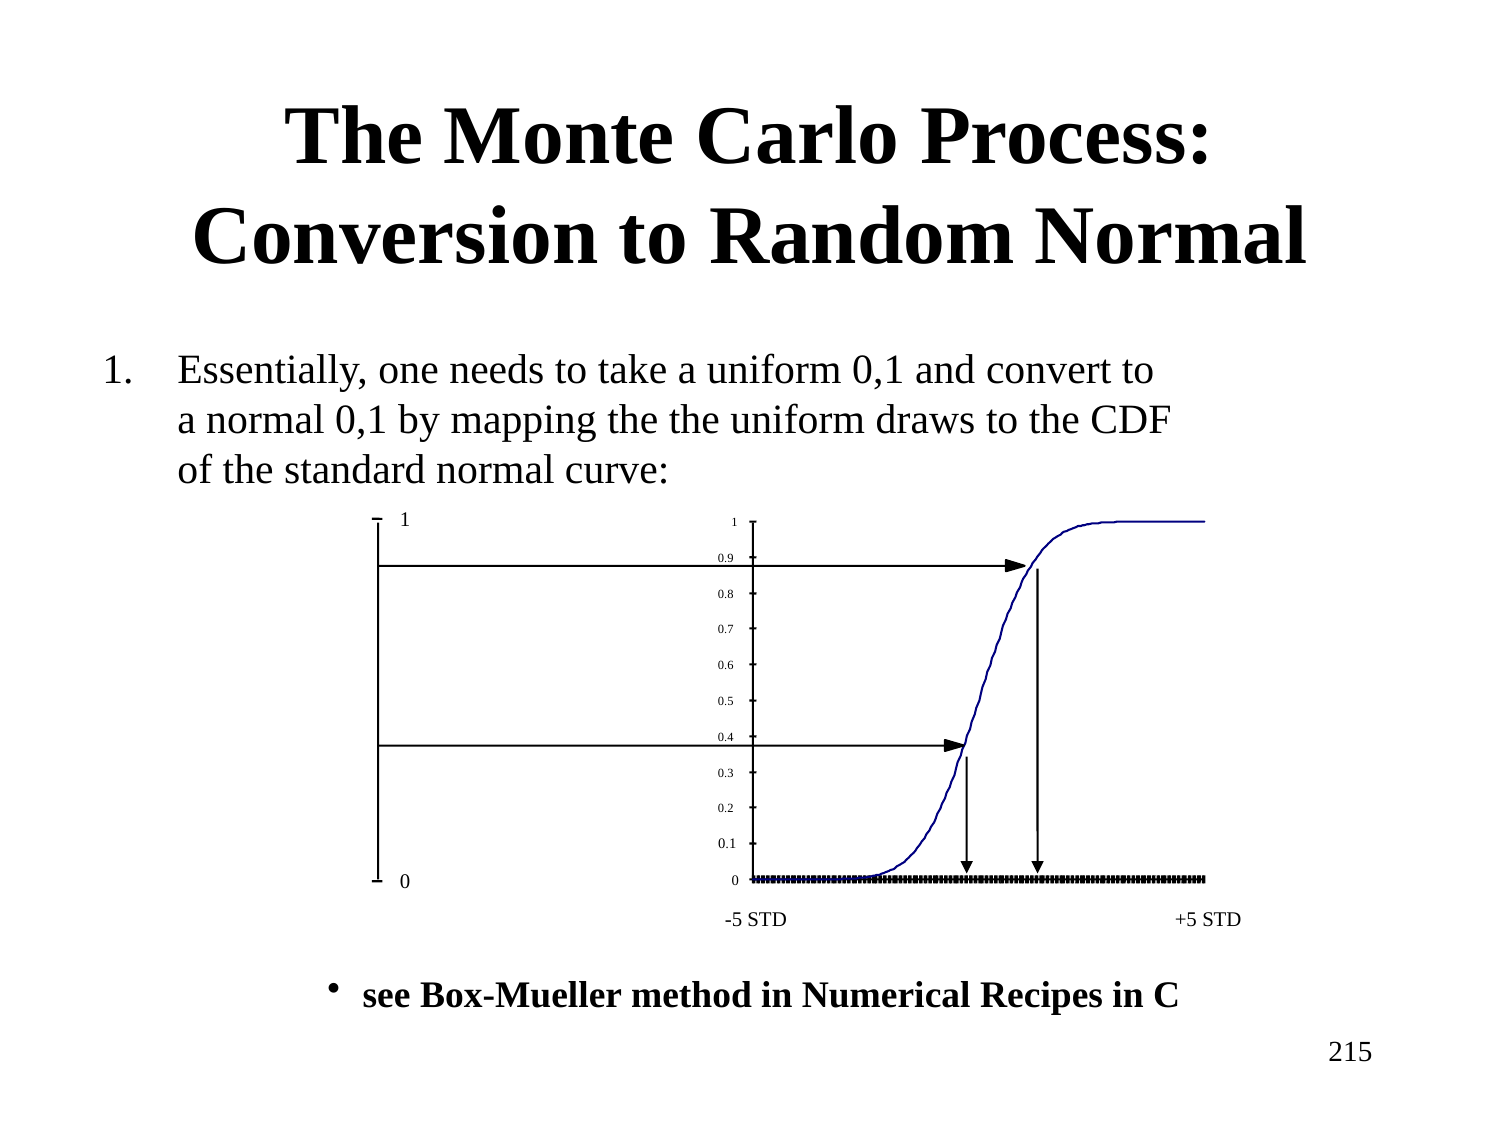

# The Monte Carlo Process: Conversion to Random Normal
Essentially, one needs to take a uniform 0,1 and convert to
a normal 0,1 by mapping the the uniform draws to the CDF
of the standard normal curve:
1

1

0.9

0.8

0.7

0.6

0.5

0.4

0.3

0.2

0.1

0
0

-5 STD
+5 STD

see Box-Mueller method in Numerical Recipes in C
215